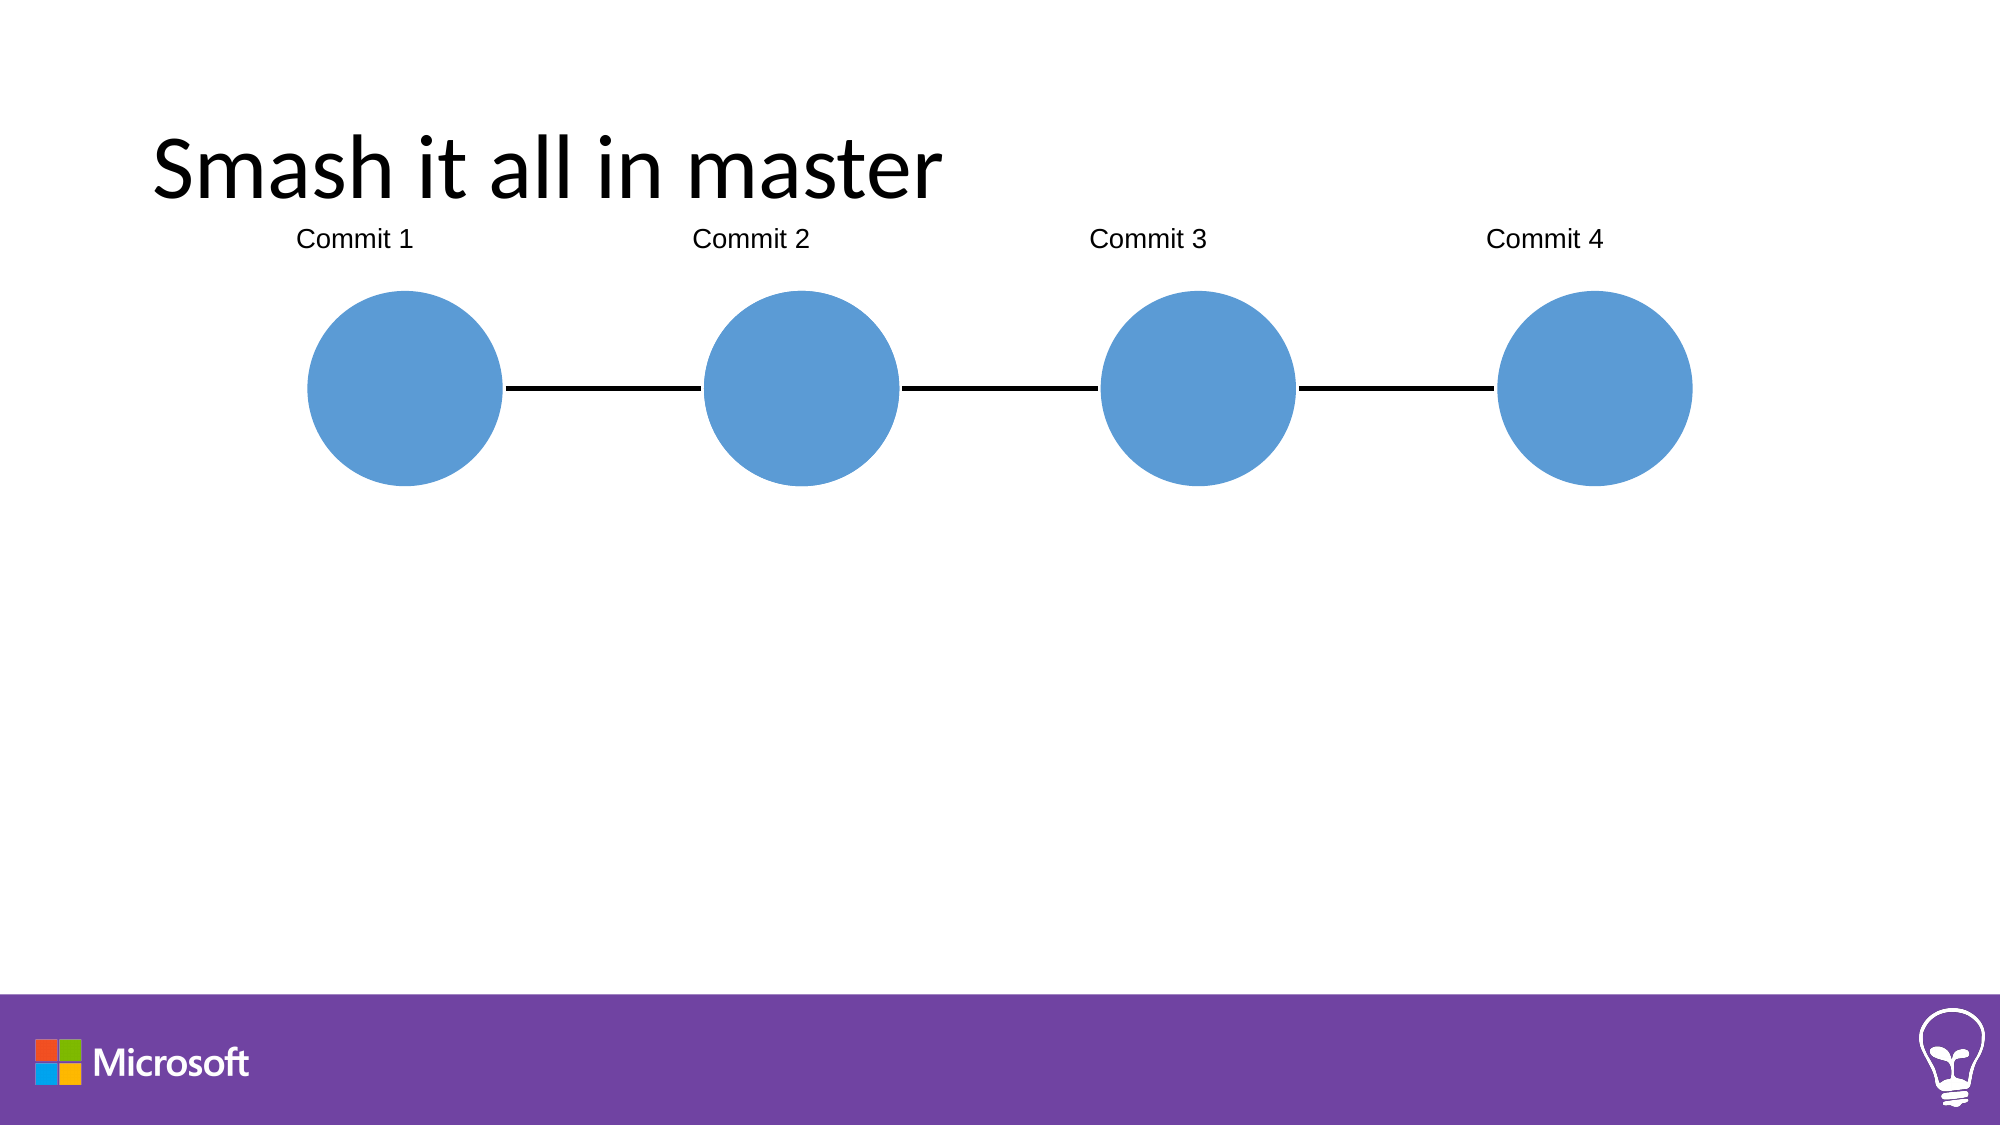

# Smash it all in master
Commit 1
Commit 2
Commit 3
Commit 4